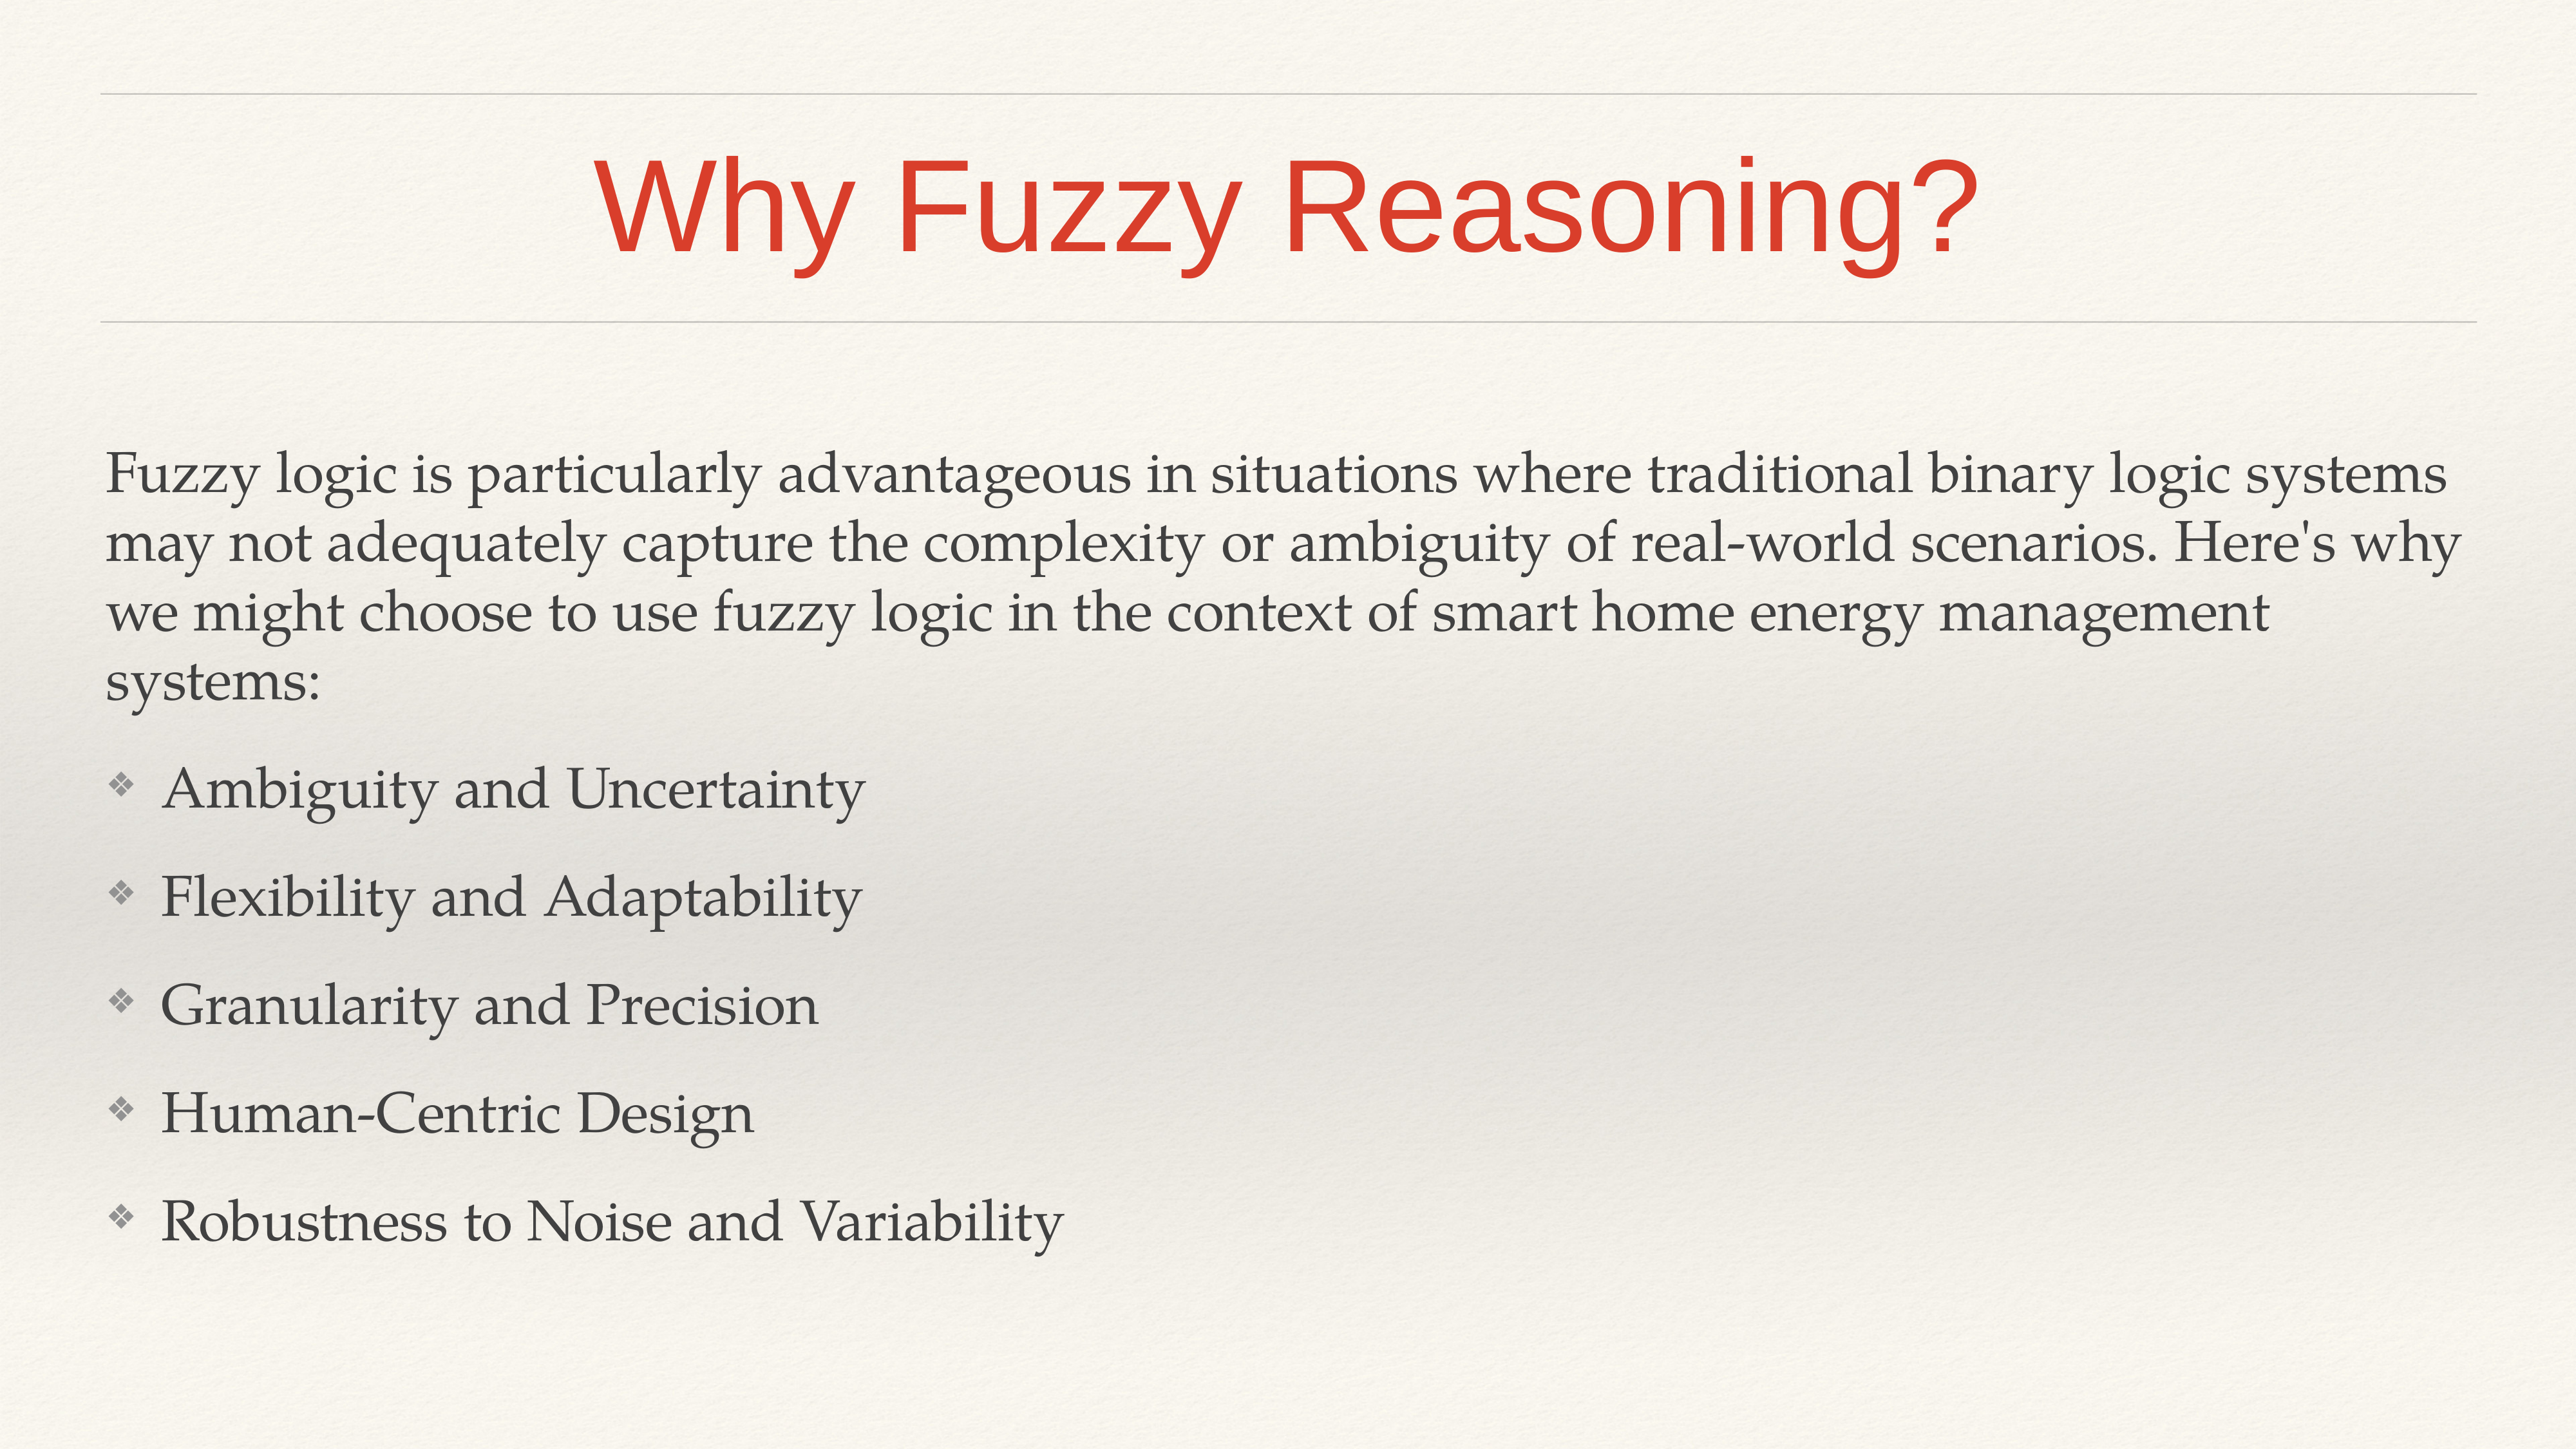

# Why Fuzzy Reasoning?
Fuzzy logic is particularly advantageous in situations where traditional binary logic systems may not adequately capture the complexity or ambiguity of real-world scenarios. Here's why we might choose to use fuzzy logic in the context of smart home energy management systems:
Ambiguity and Uncertainty
Flexibility and Adaptability
Granularity and Precision
Human-Centric Design
Robustness to Noise and Variability